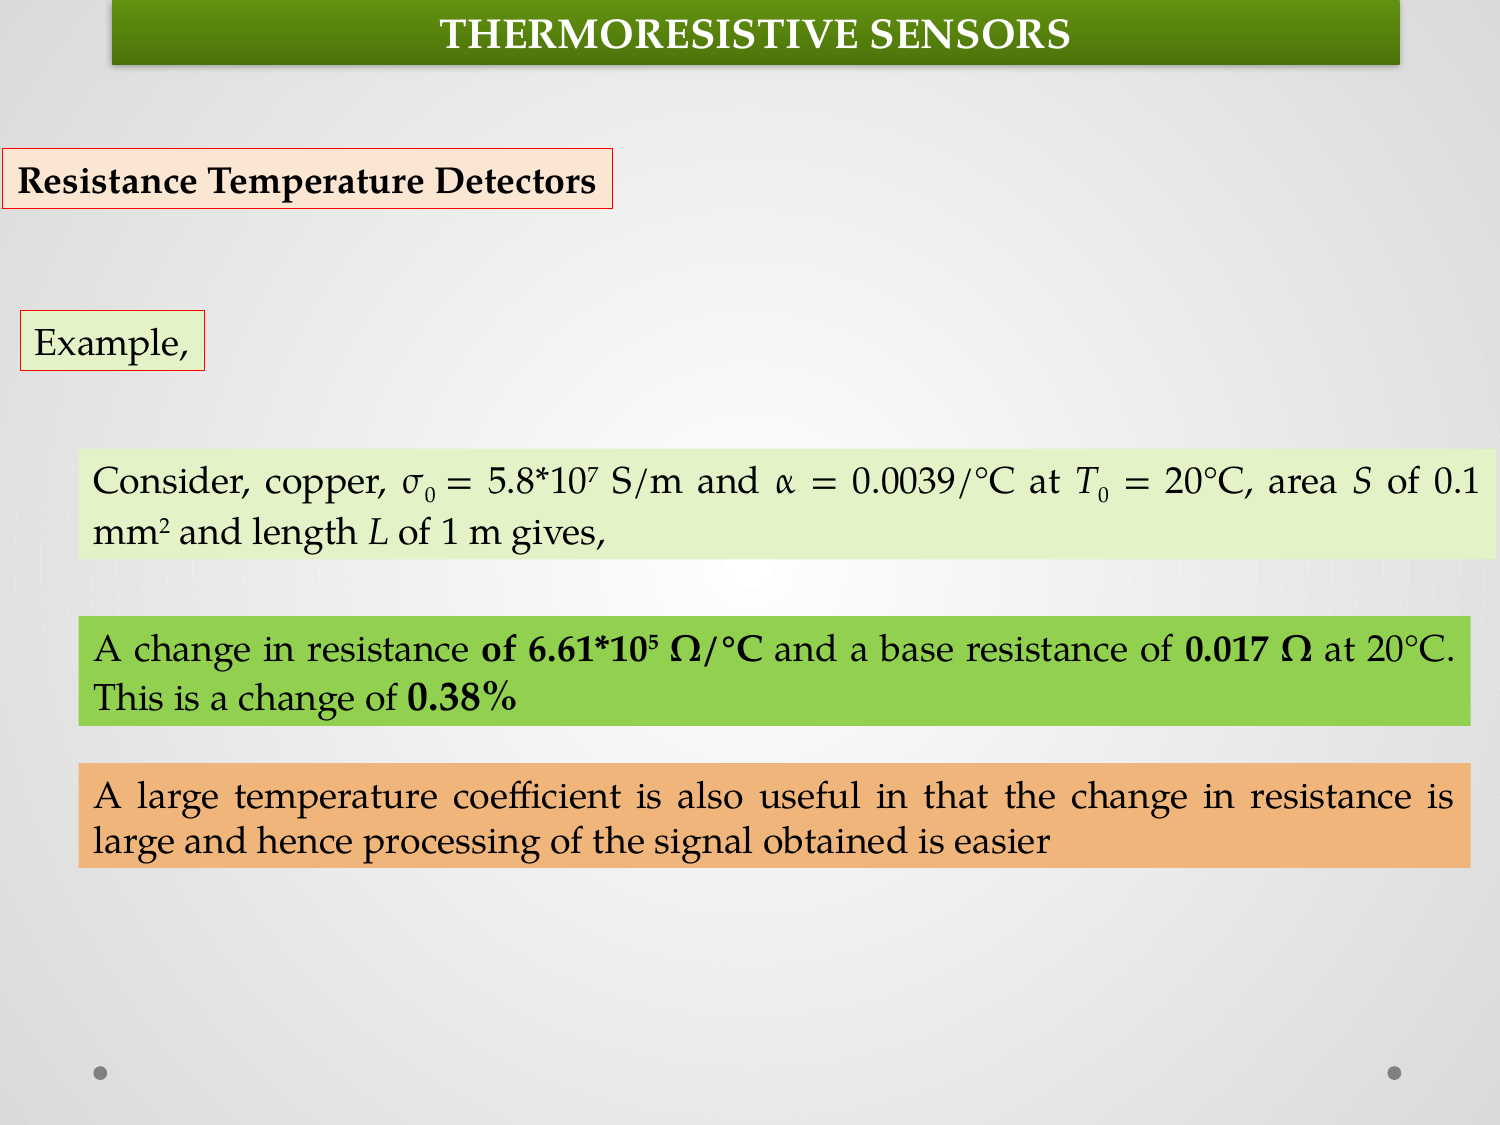

THERMORESISTIVE SENSORS
Resistance Temperature Detectors
Example,
Consider, copper, σ0 = 5.8*107 S/m and α = 0.0039/°C at T0 = 20°C, area S of 0.1 mm2 and length L of 1 m gives,
A change in resistance of 6.61*105 Ω/°C and a base resistance of 0.017 Ω at 20°C. This is a change of 0.38%
A large temperature coefficient is also useful in that the change in resistance is large and hence processing of the signal obtained is easier